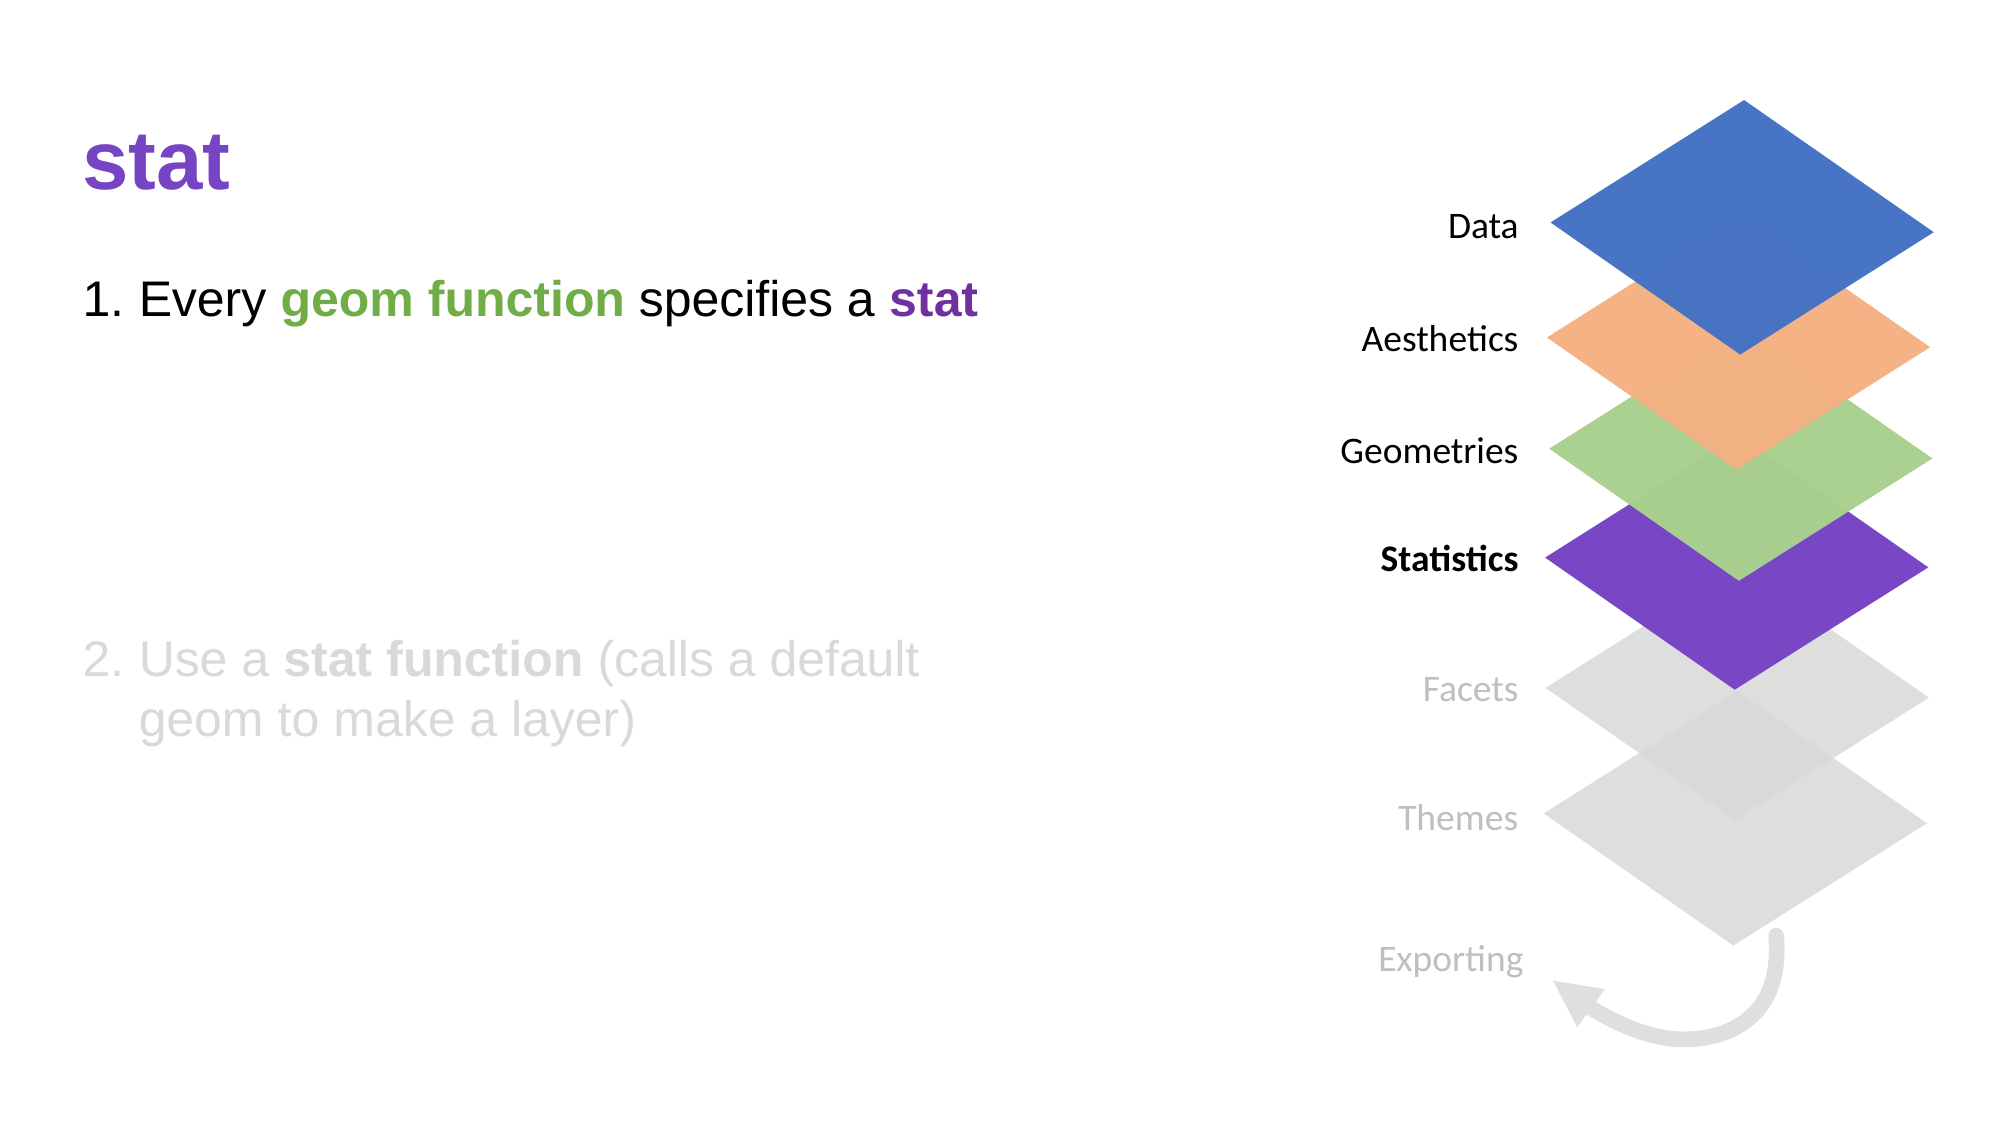

stat

Every geom function specifies a stat

Use a stat function (calls a default geom to make a layer)

Data

Aesthetics

Geometries

Statistics

Facets

Themes

Exporting